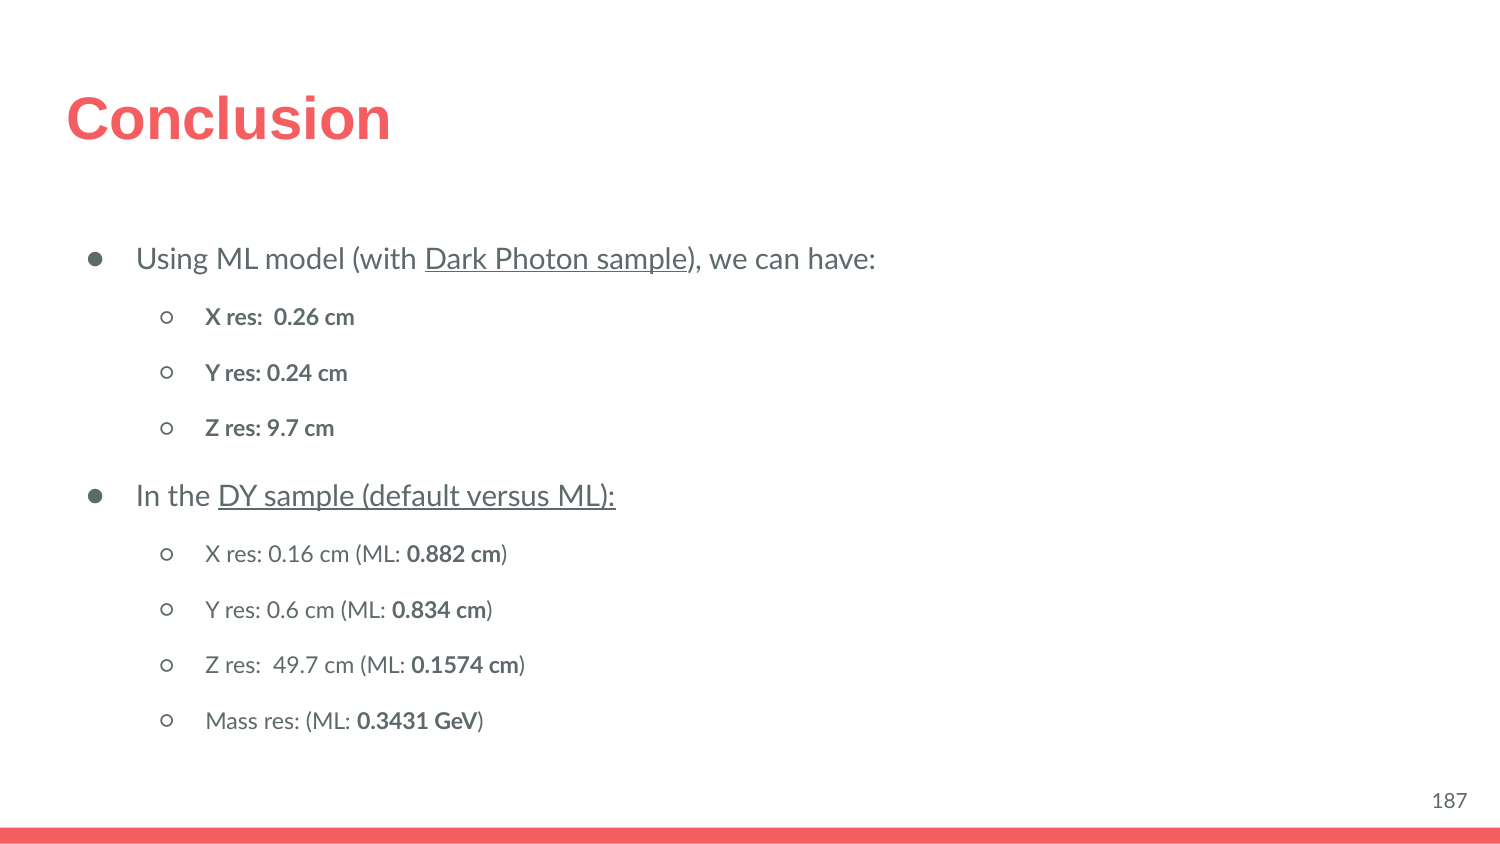

# Conclusion
Using ML model (with Dark Photon sample), we can have:
X res:  0.26 cm
Y res: 0.24 cm
Z res: 9.7 cm
In the DY sample (default versus ML):
X res: 0.16 cm (ML: 0.882 cm)
Y res: 0.6 cm (ML: 0.834 cm)
Z res:  49.7 cm (ML: 0.1574 cm)
Mass res: (ML: 0.3431 GeV)
187